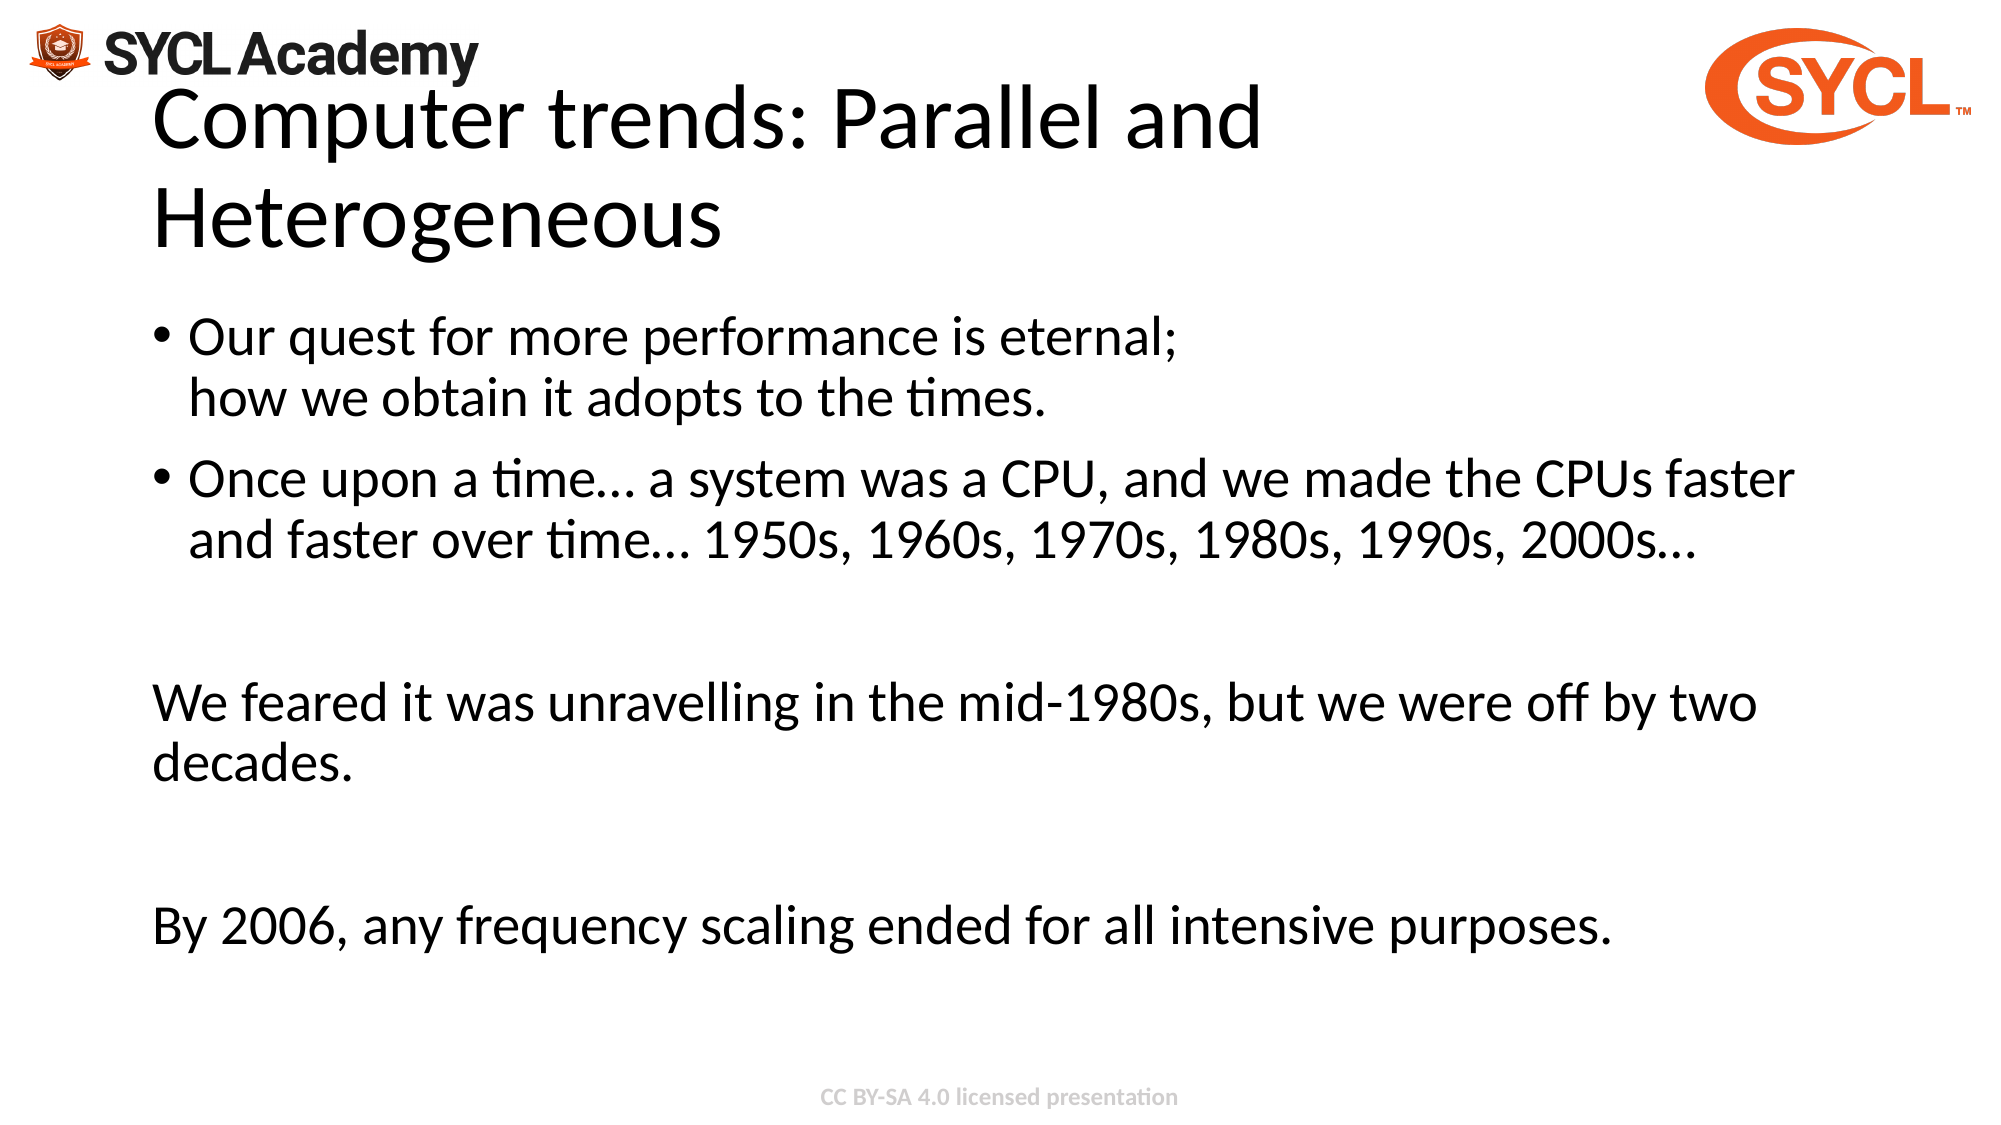

# Computer trends: Parallel and Heterogeneous
Our quest for more performance is eternal;
how we obtain it adopts to the times.
Once upon a time… a system was a CPU, and we made the CPUs faster and faster over time… 1950s, 1960s, 1970s, 1980s, 1990s, 2000s…

We feared it was unravelling in the mid-1980s, but we were off by two decades.

By 2006, any frequency scaling ended for all intensive purposes.